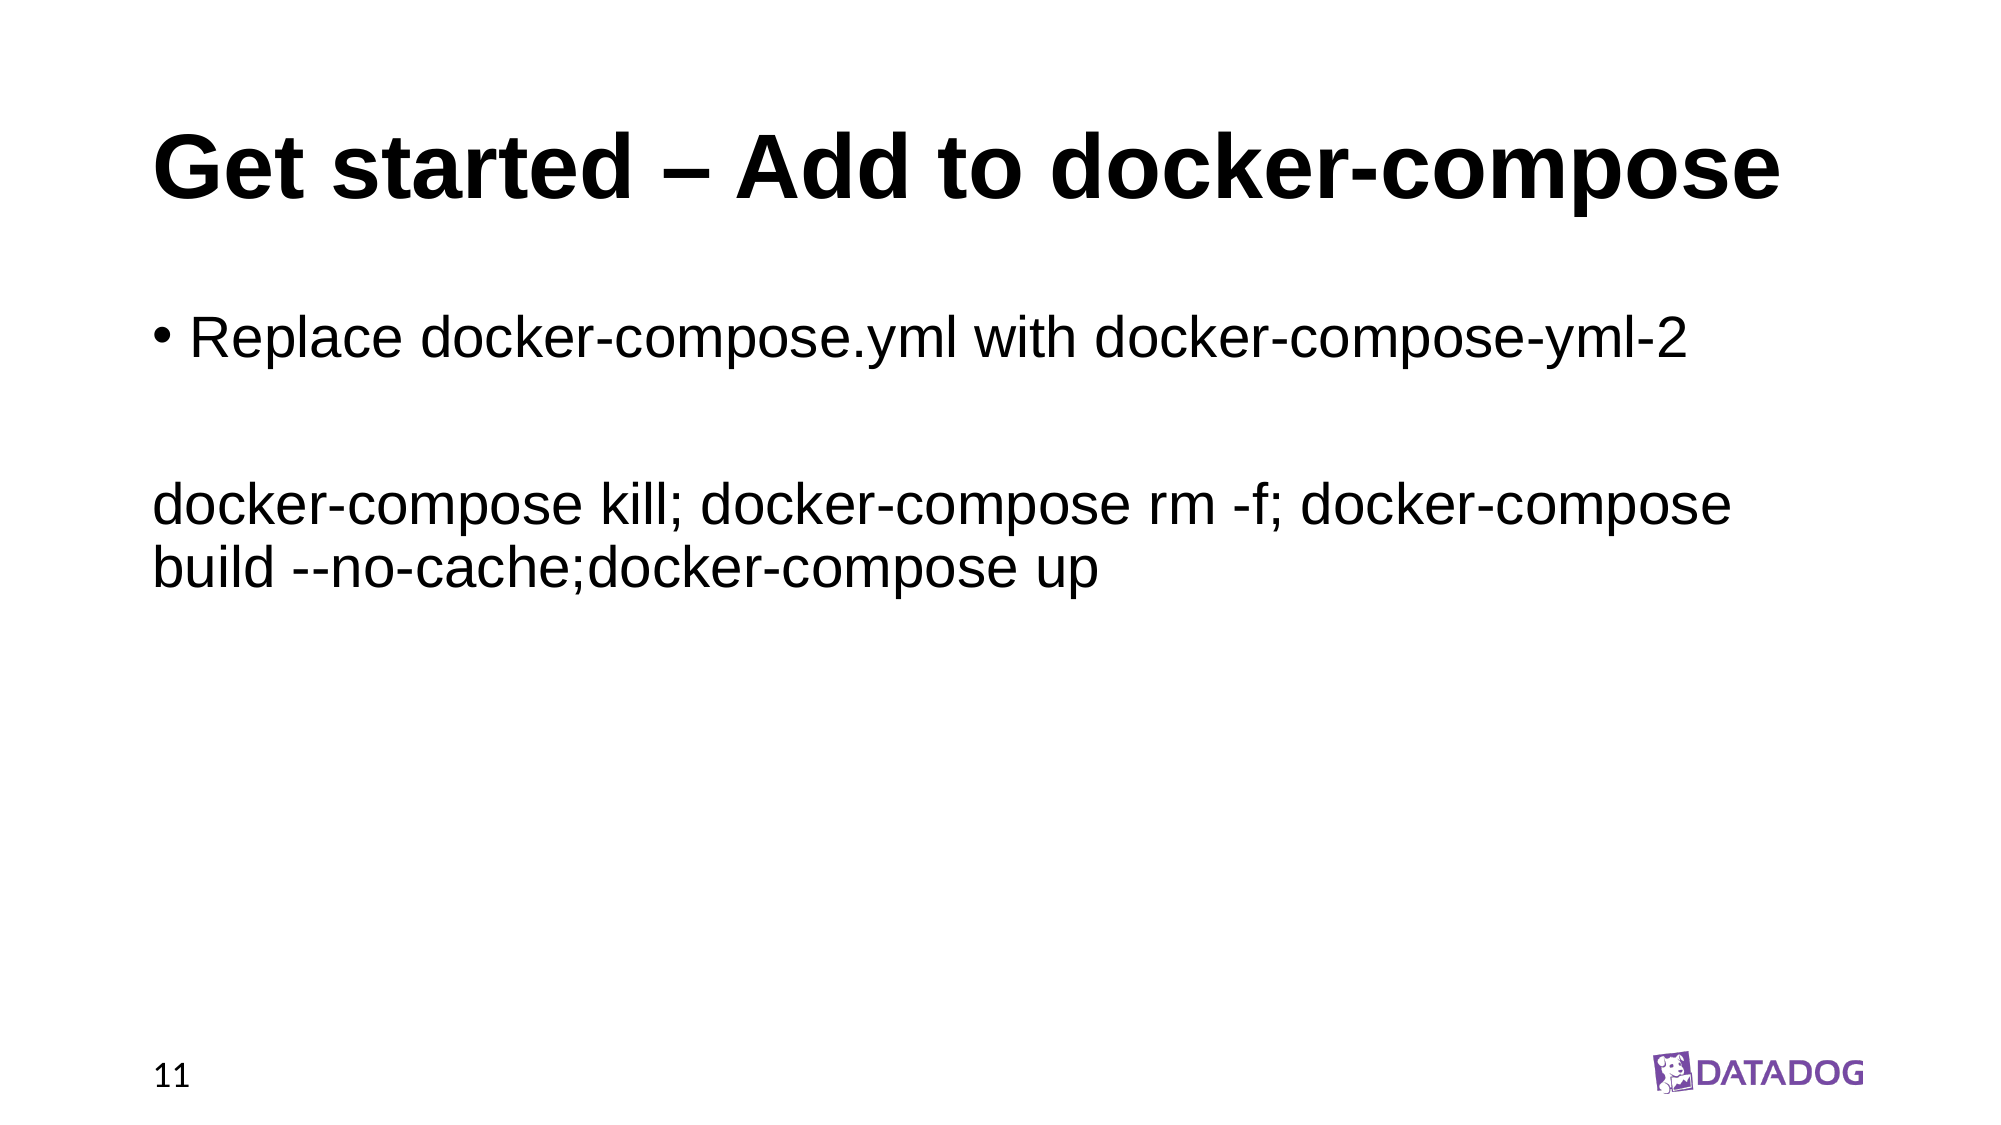

# Get started – Add to docker-compose
Replace docker-compose.yml with docker-compose-yml-2

docker-compose kill; docker-compose rm -f; docker-compose build --no-cache;docker-compose up
11